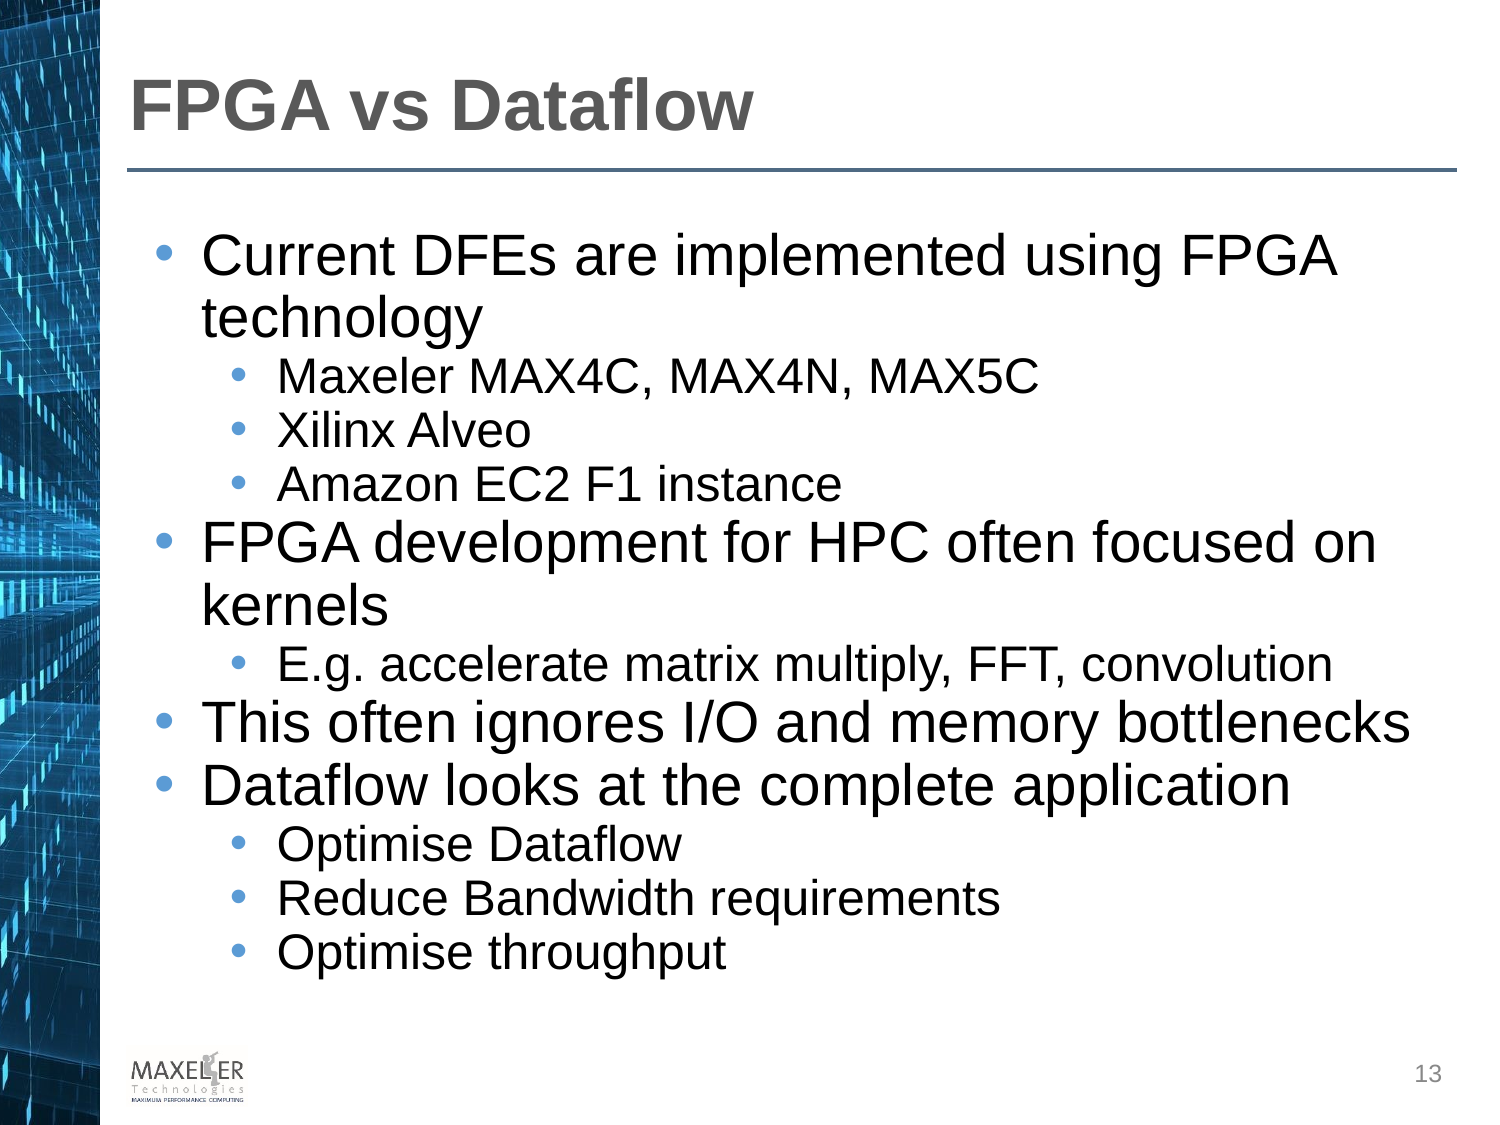

FPGA vs Dataflow

Current DFEs are implemented using FPGA technology
Maxeler MAX4C, MAX4N, MAX5C
Xilinx Alveo
Amazon EC2 F1 instance
FPGA development for HPC often focused on kernels
E.g. accelerate matrix multiply, FFT, convolution
This often ignores I/O and memory bottlenecks
Dataflow looks at the complete application
Optimise Dataflow
Reduce Bandwidth requirements
Optimise throughput

13